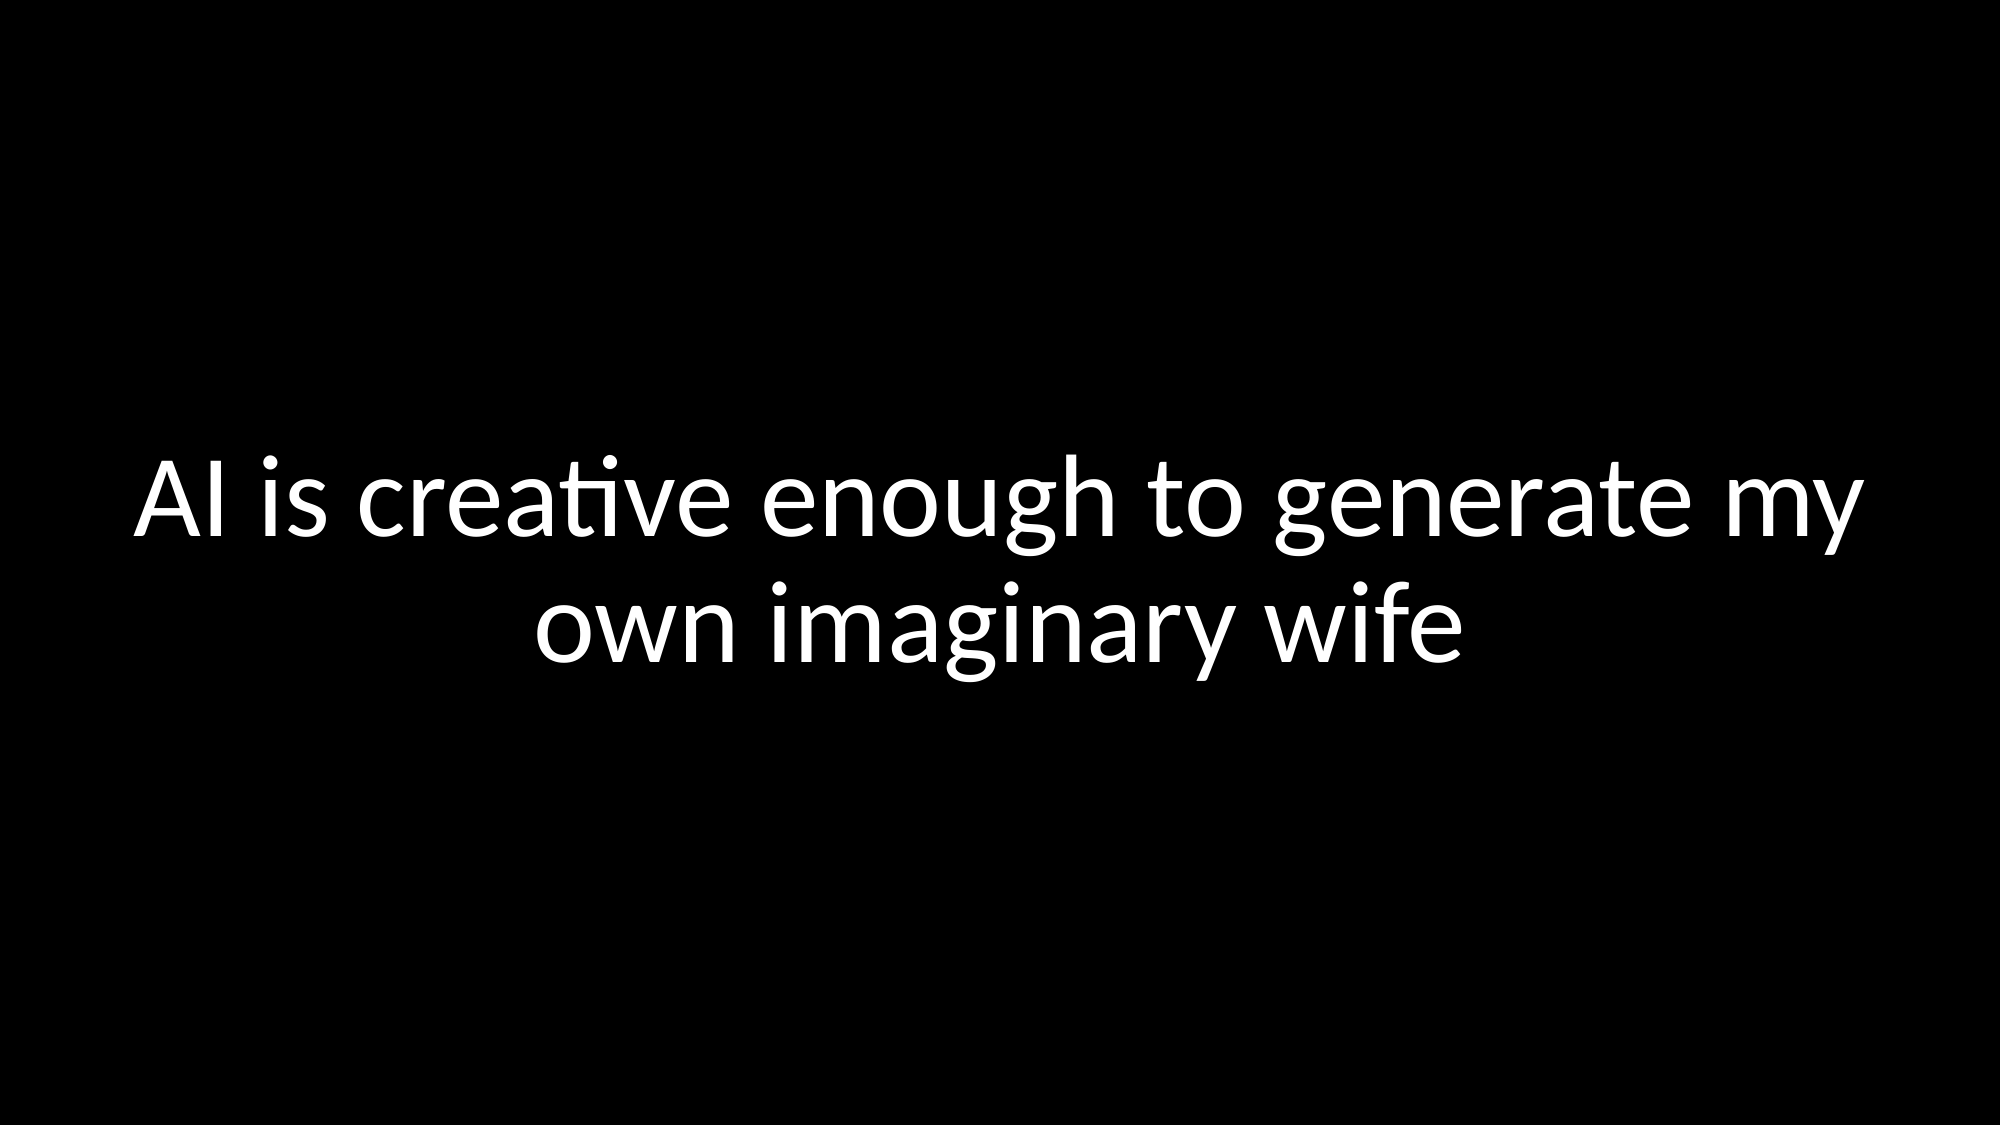

AI is creative enough to generate my own imaginary wife